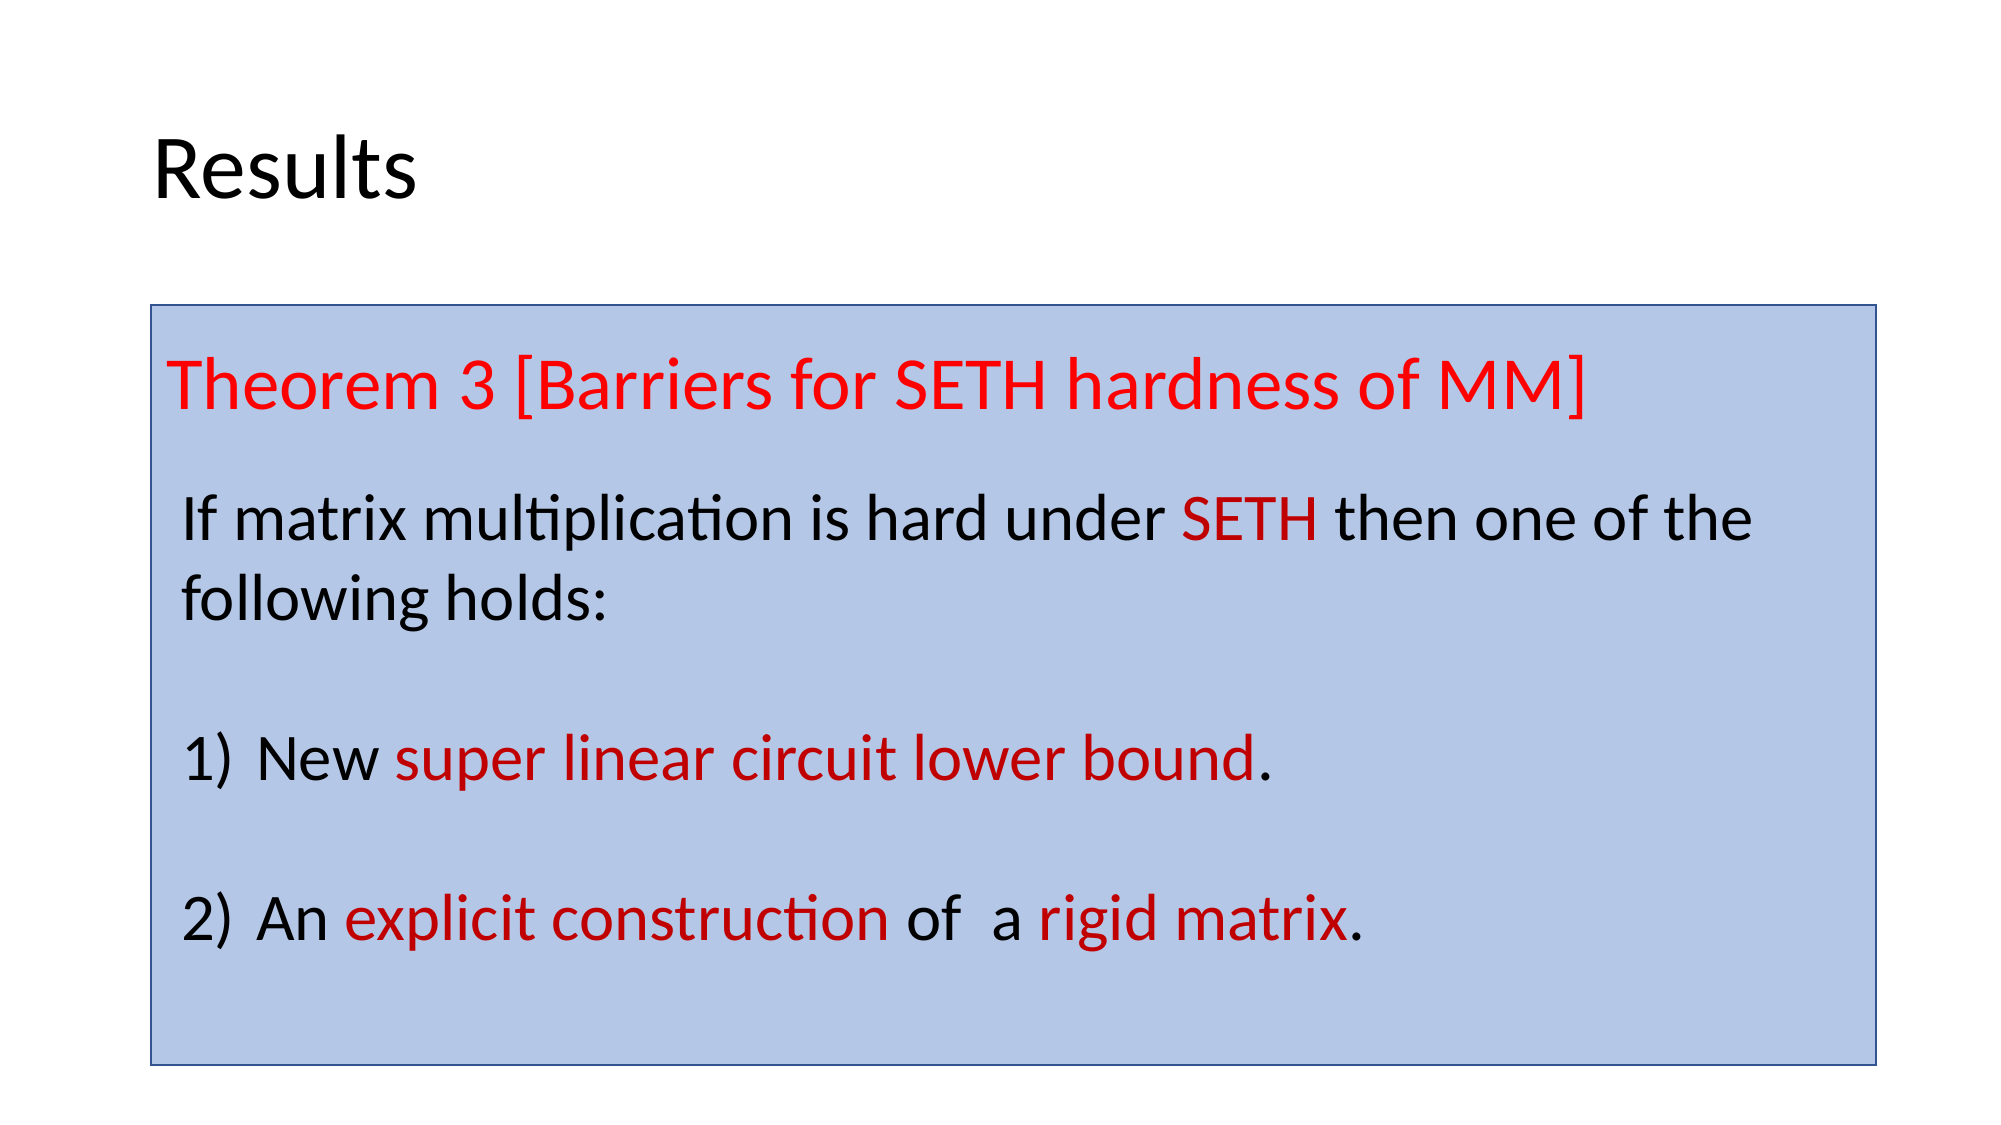

# Results

Theorem 3 [Barriers for SETH hardness of MM]
If matrix multiplication is hard under SETH then one of the following holds:

New super linear circuit lower bound.

An explicit construction of  a rigid matrix.